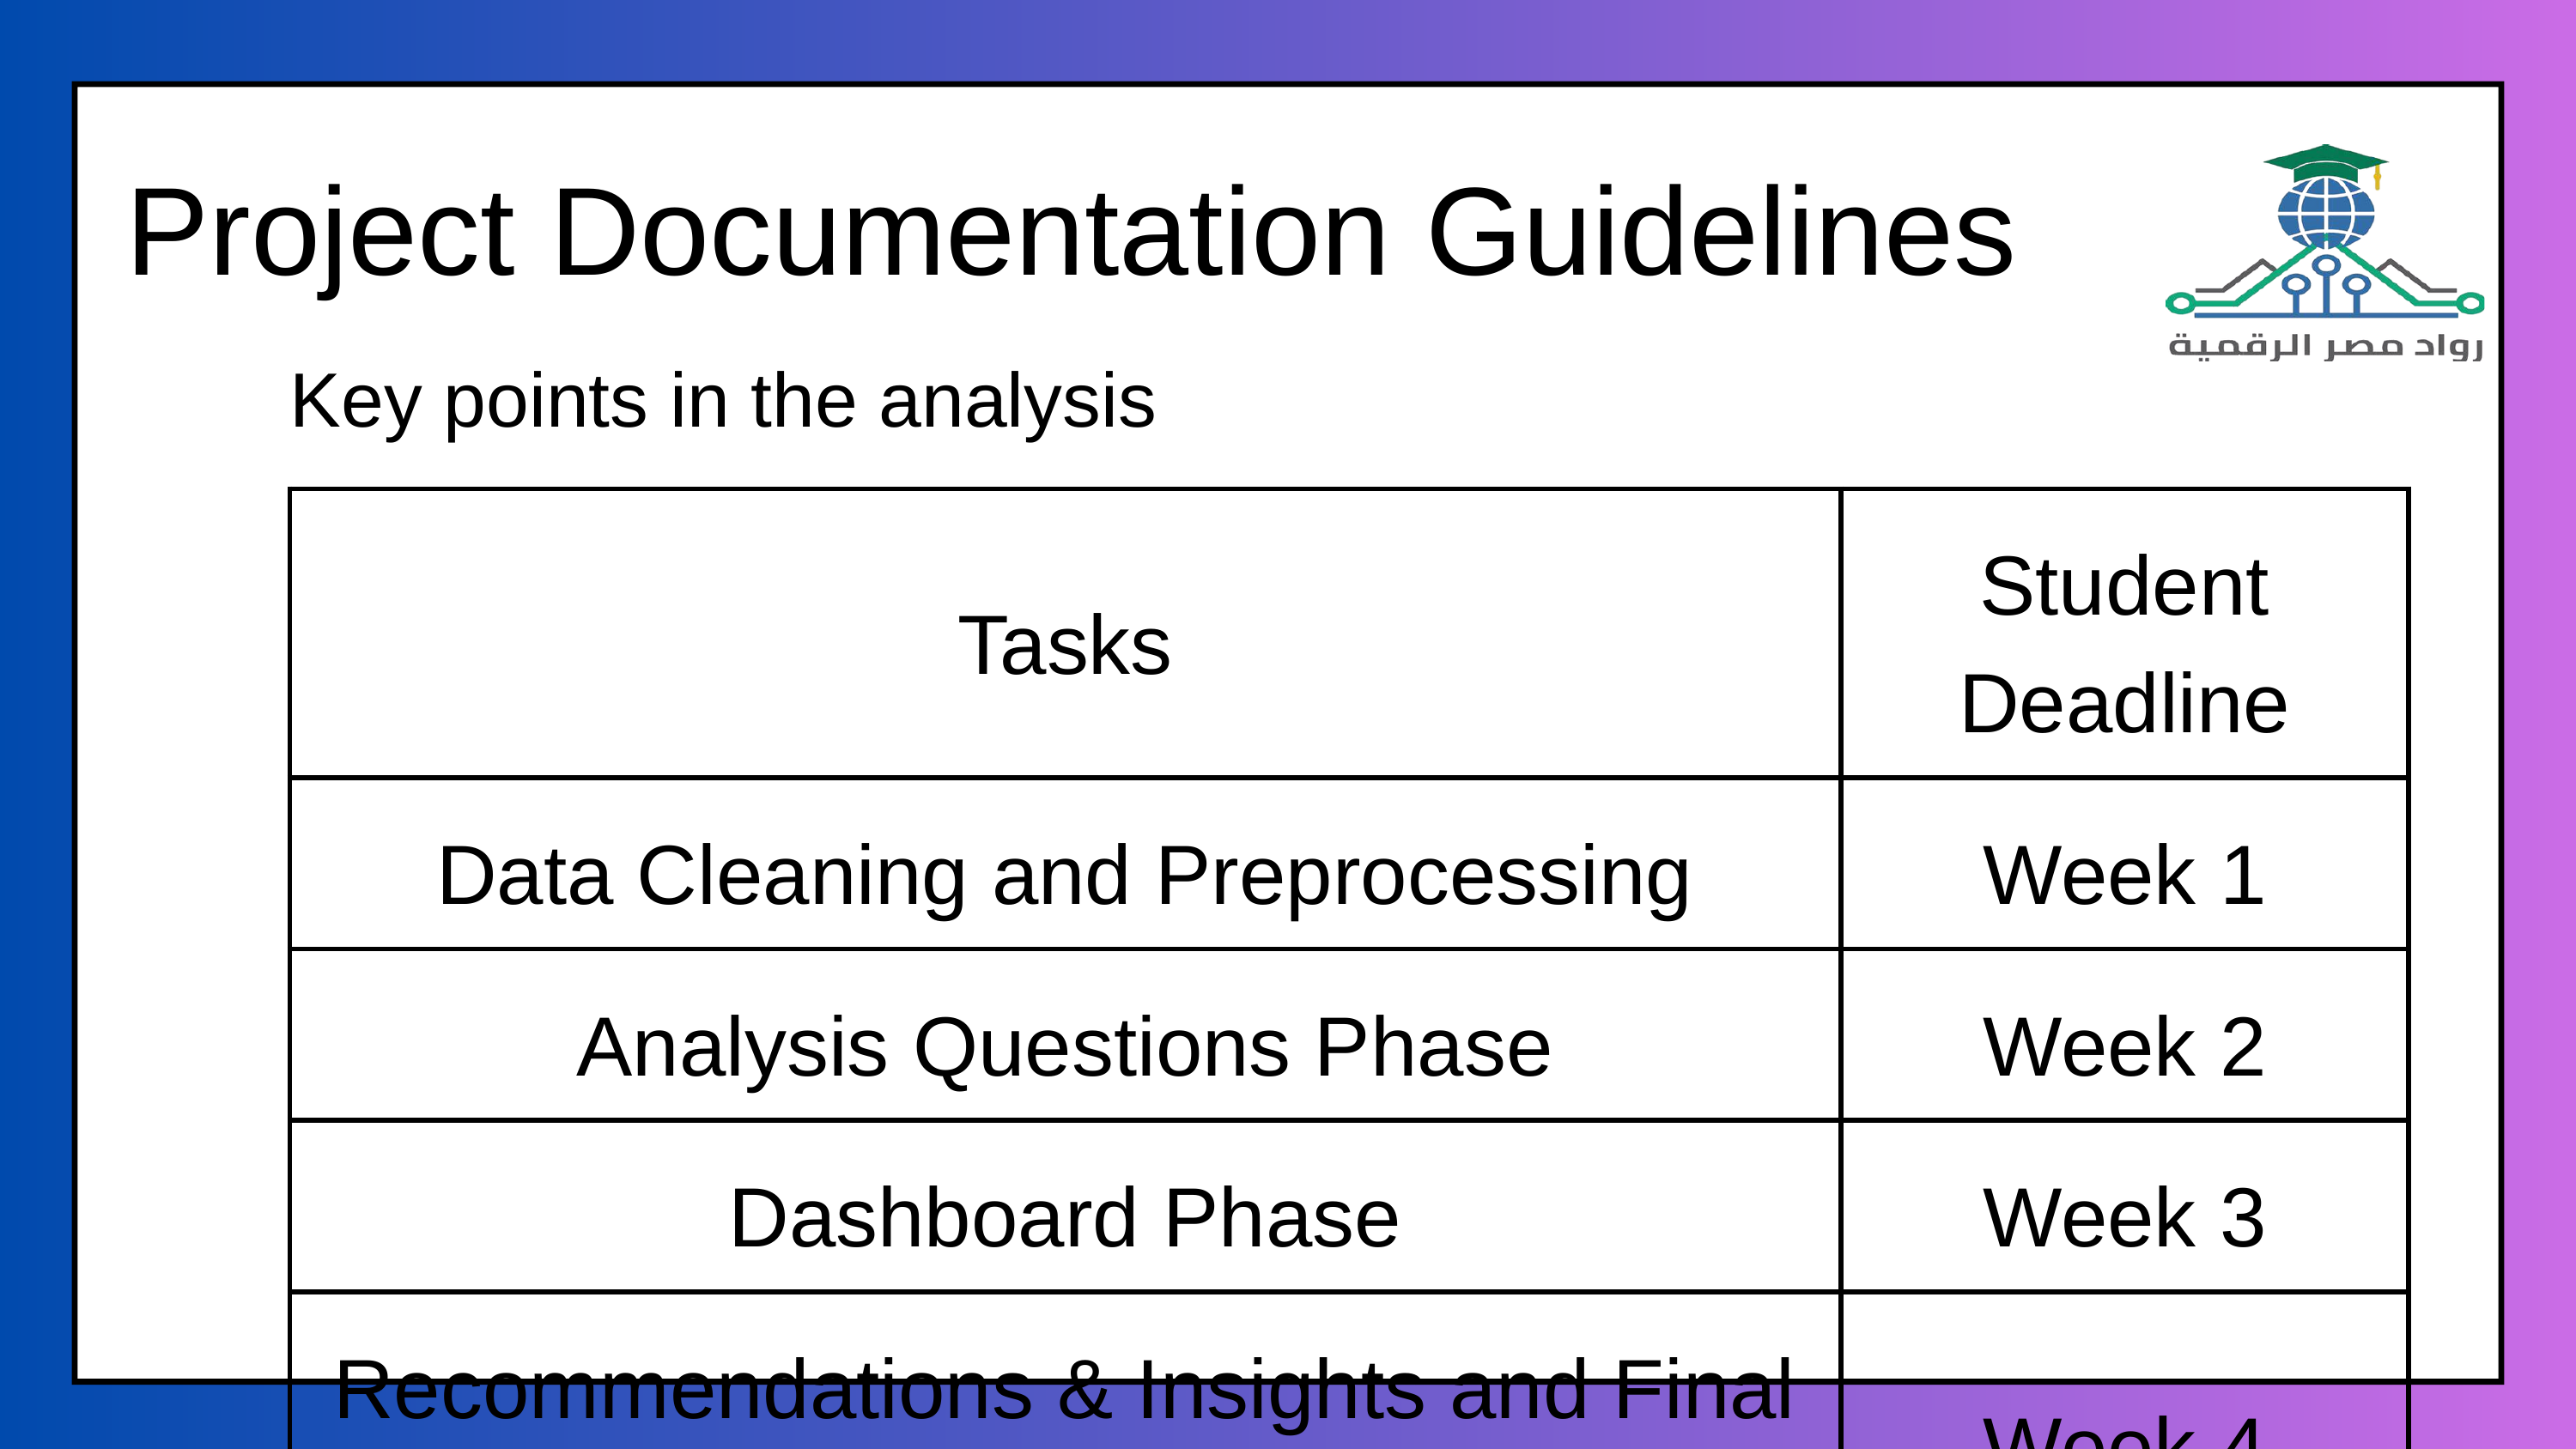

Project Documentation Guidelines

Key points in the analysis
| Tasks | Student Deadline |
| --- | --- |
| Data Cleaning and Preprocessing | Week 1 |
| Analysis Questions Phase | Week 2 |
| Dashboard Phase | Week 3 |
| Recommendations & Insights and Final Presentation | Week 4 |